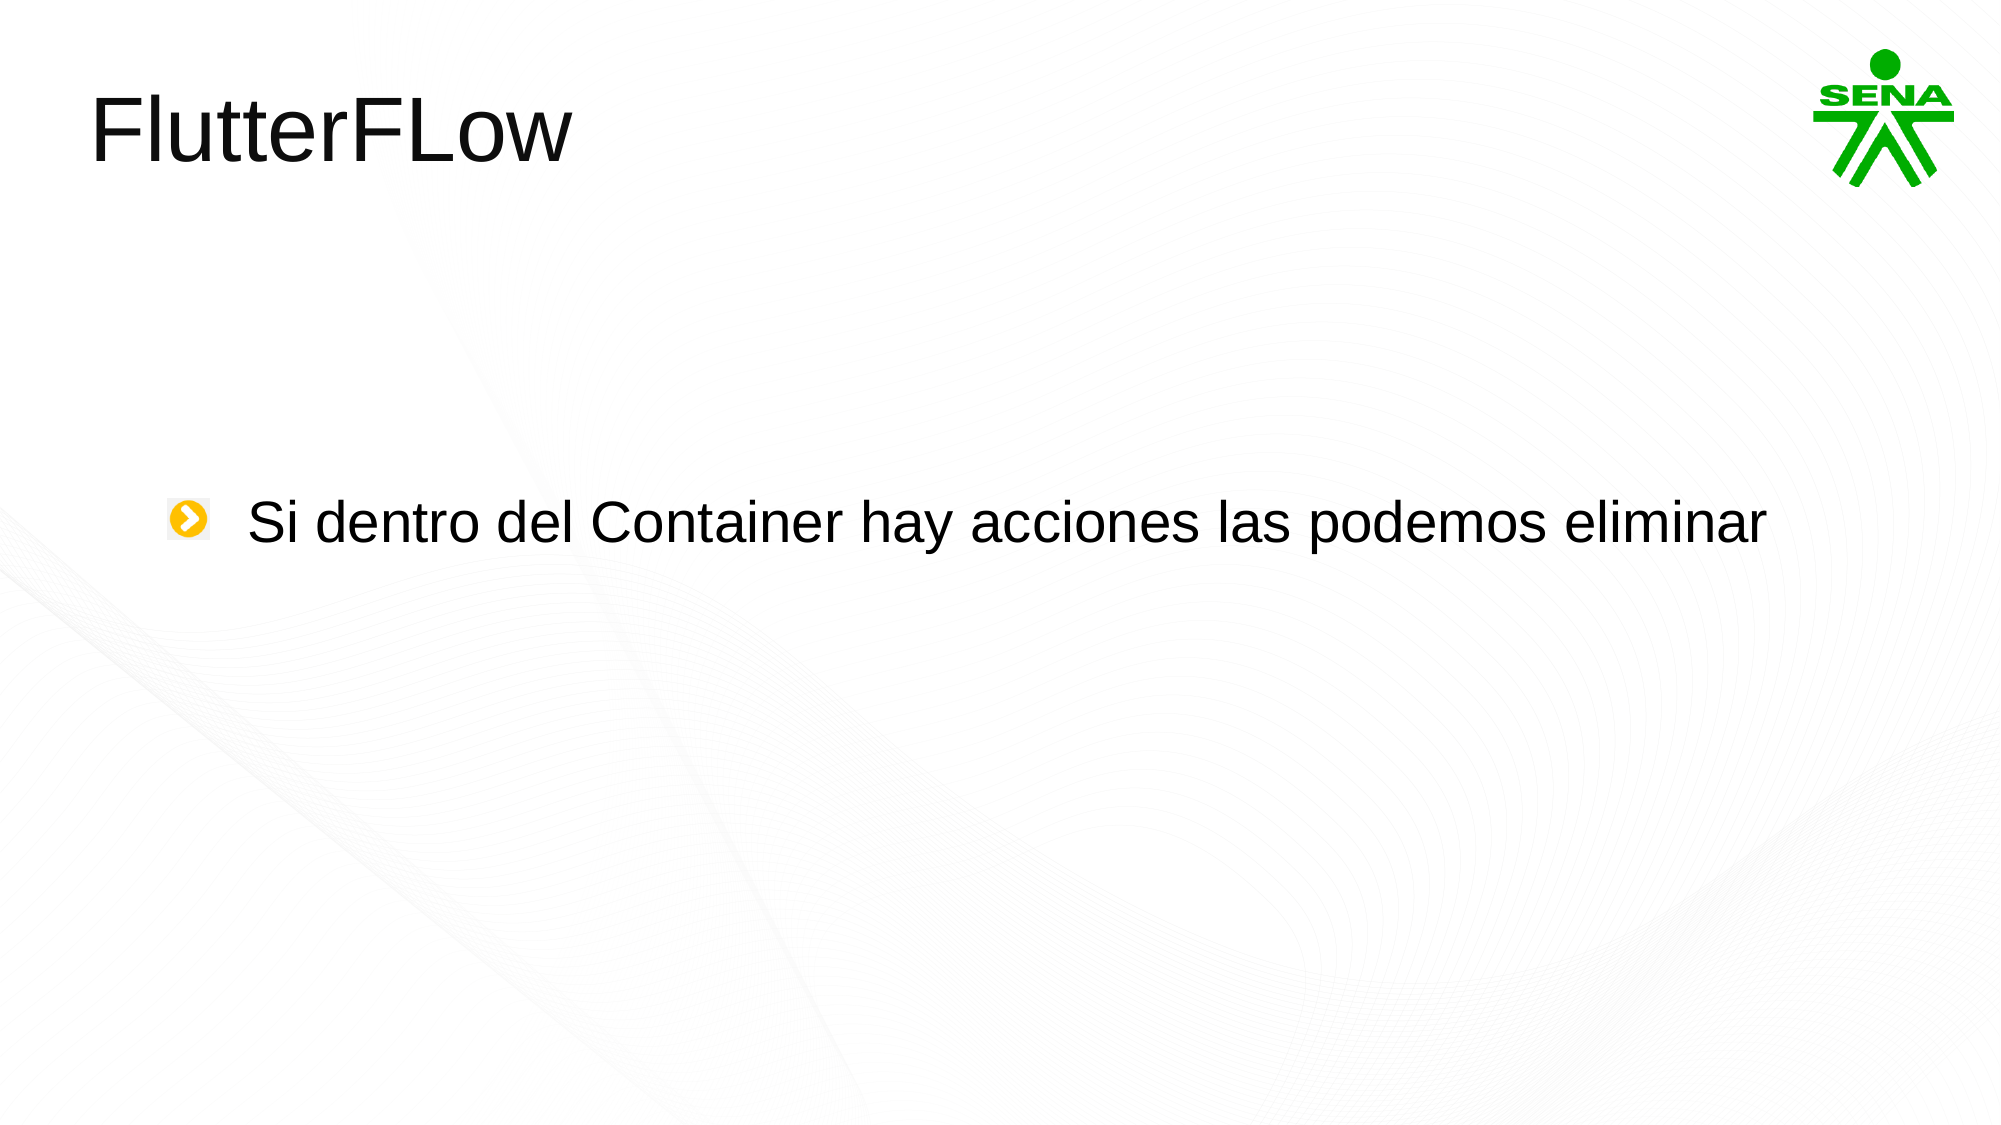

FlutterFLow
  Si dentro del Container hay acciones las podemos eliminar